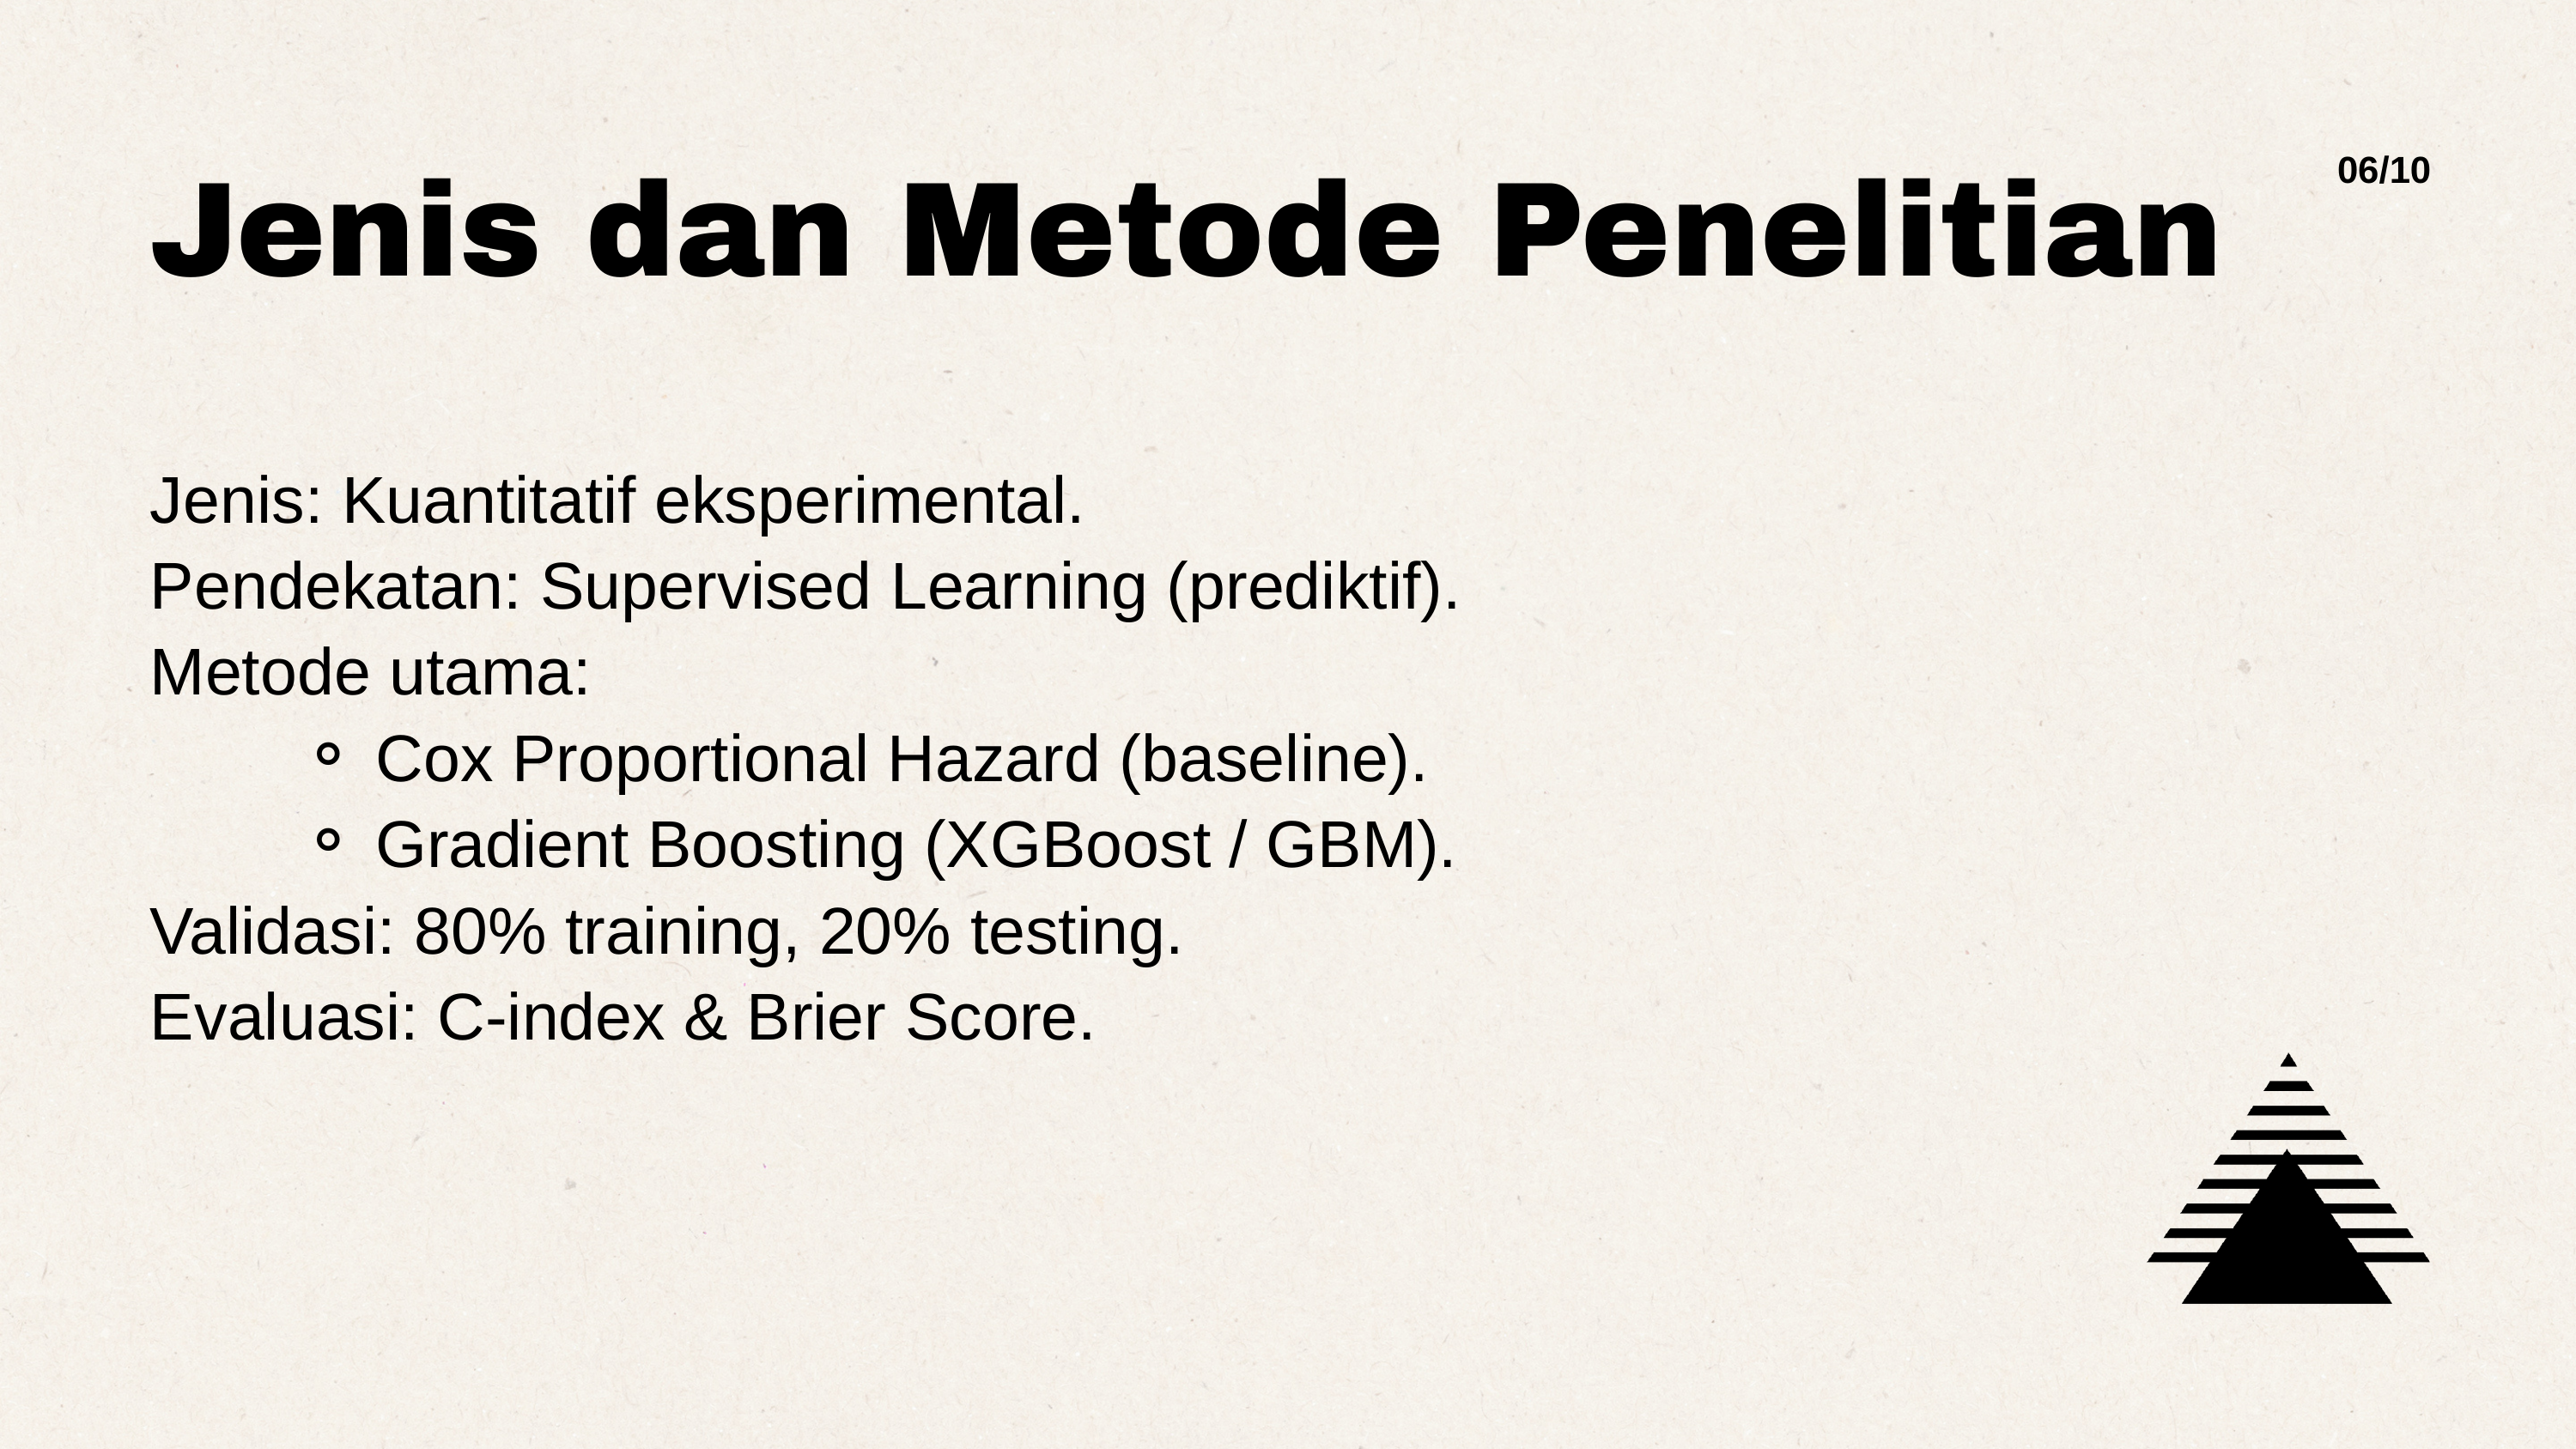

06/10
Jenis dan Metode Penelitian
Jenis: Kuantitatif eksperimental.
Pendekatan: Supervised Learning (prediktif).
Metode utama:
Cox Proportional Hazard (baseline).
Gradient Boosting (XGBoost / GBM).
Validasi: 80% training, 20% testing.
Evaluasi: C-index & Brier Score.